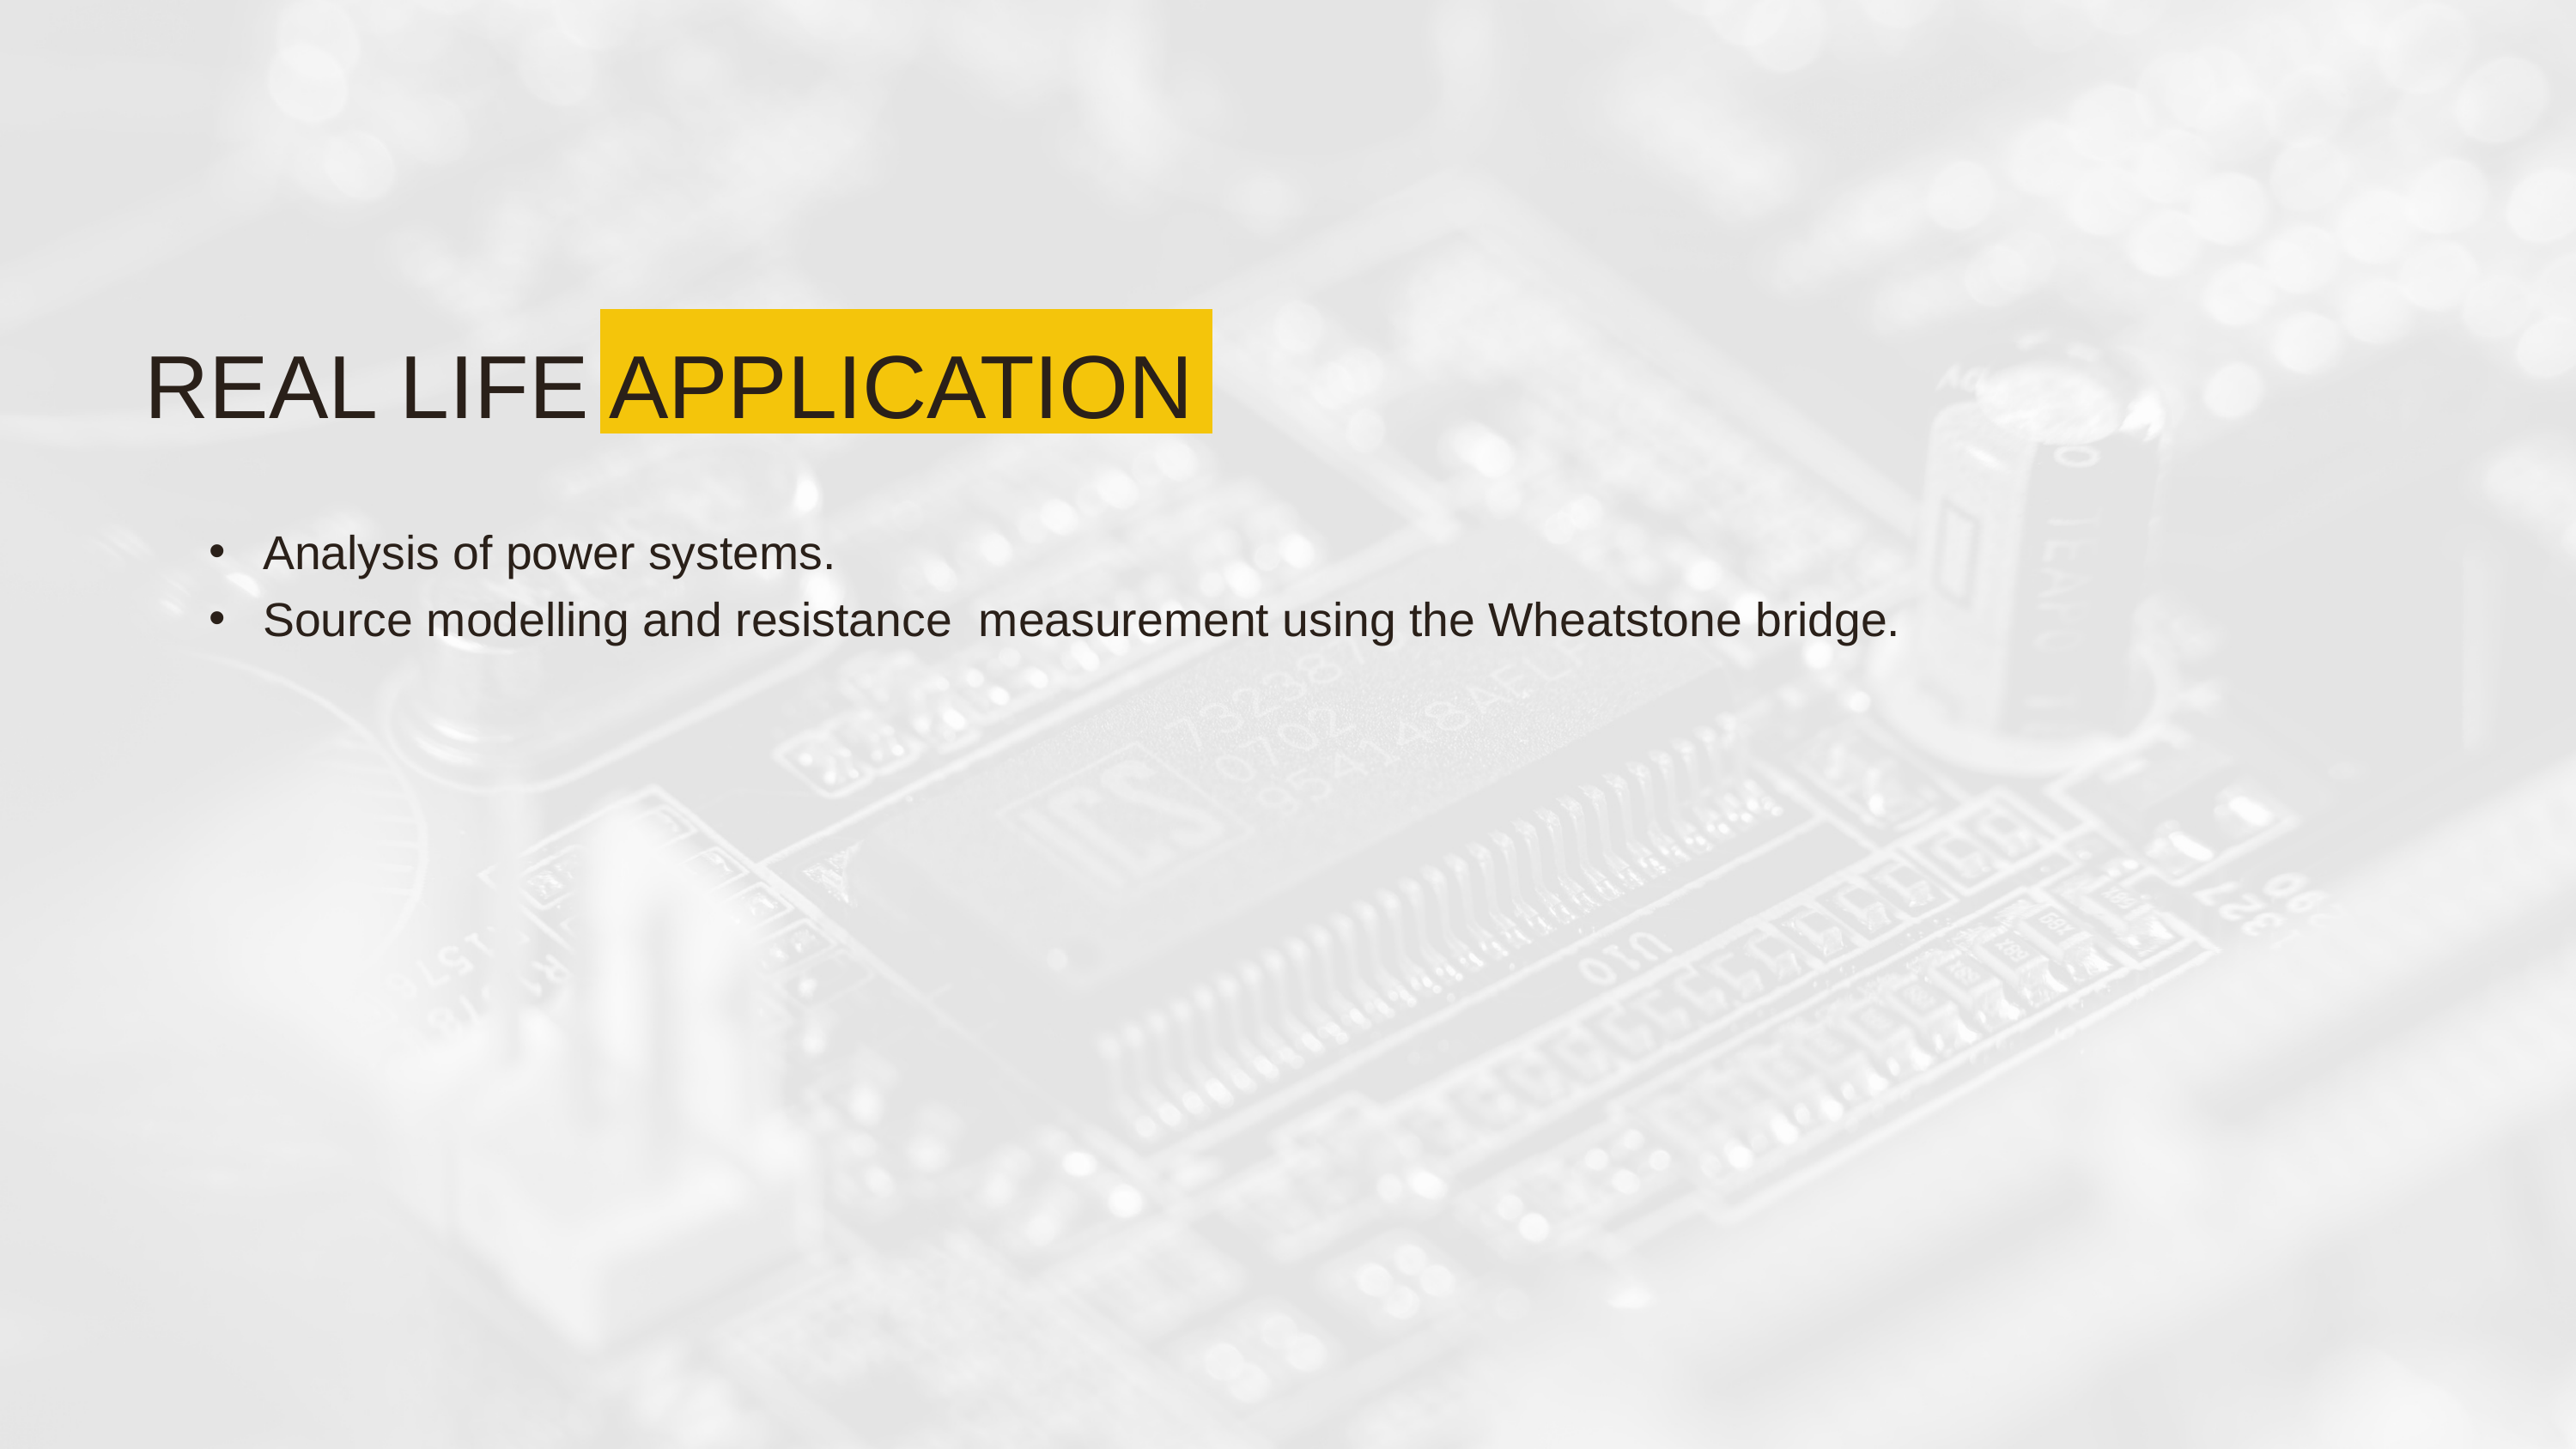

REAL LIFE APPLICATION
 Analysis of power systems.
 Source modelling and resistance  measurement using the Wheatstone bridge.